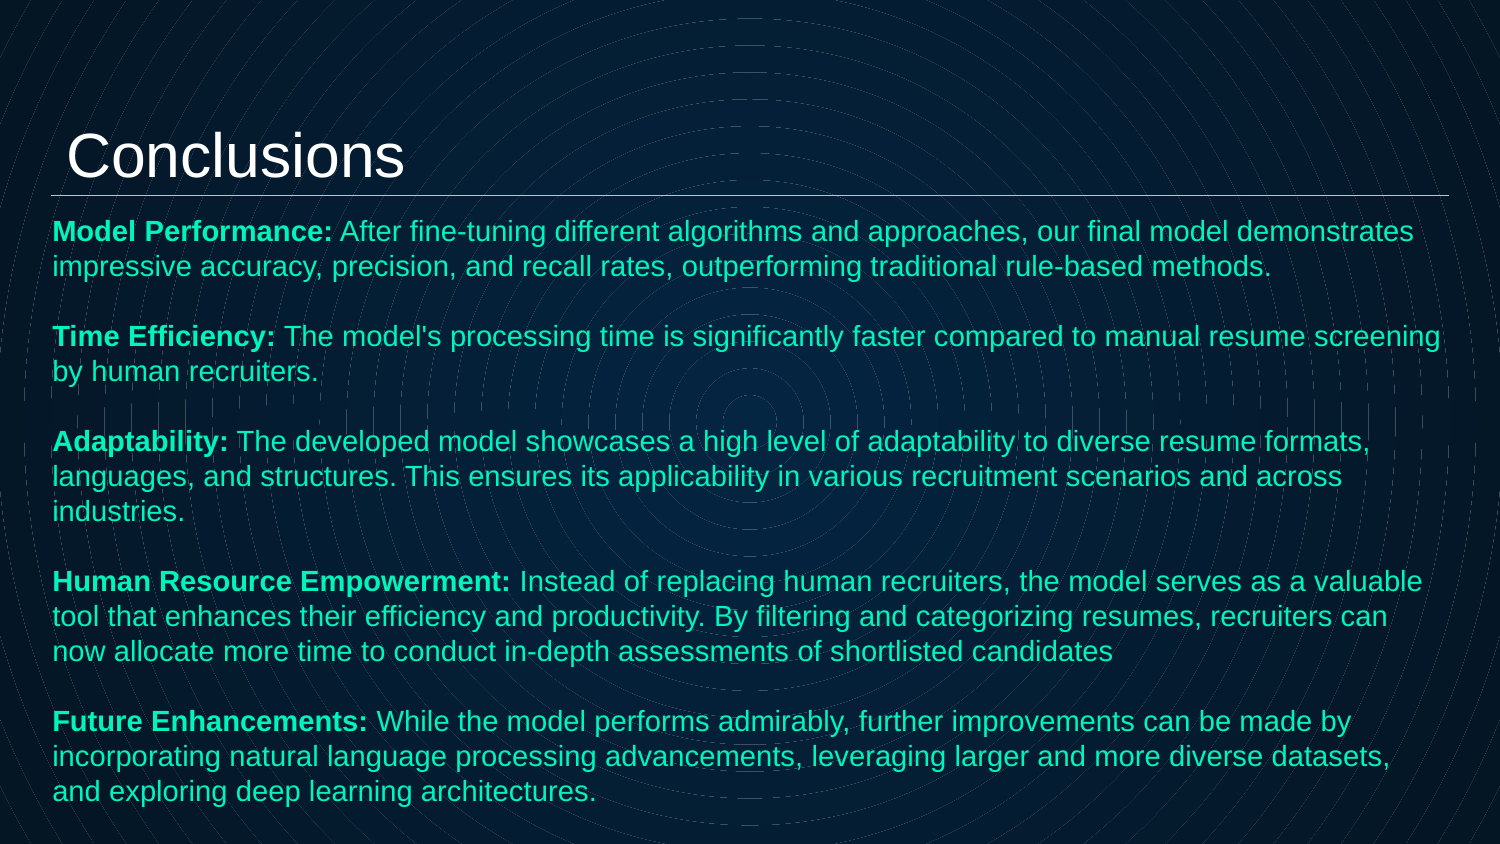

# Conclusions
Model Performance: After fine-tuning different algorithms and approaches, our final model demonstrates impressive accuracy, precision, and recall rates, outperforming traditional rule-based methods.

Time Efficiency: The model's processing time is significantly faster compared to manual resume screening by human recruiters.

Adaptability: The developed model showcases a high level of adaptability to diverse resume formats, languages, and structures. This ensures its applicability in various recruitment scenarios and across industries.

Human Resource Empowerment: Instead of replacing human recruiters, the model serves as a valuable tool that enhances their efficiency and productivity. By filtering and categorizing resumes, recruiters can now allocate more time to conduct in-depth assessments of shortlisted candidates

Future Enhancements: While the model performs admirably, further improvements can be made by incorporating natural language processing advancements, leveraging larger and more diverse datasets, and exploring deep learning architectures.